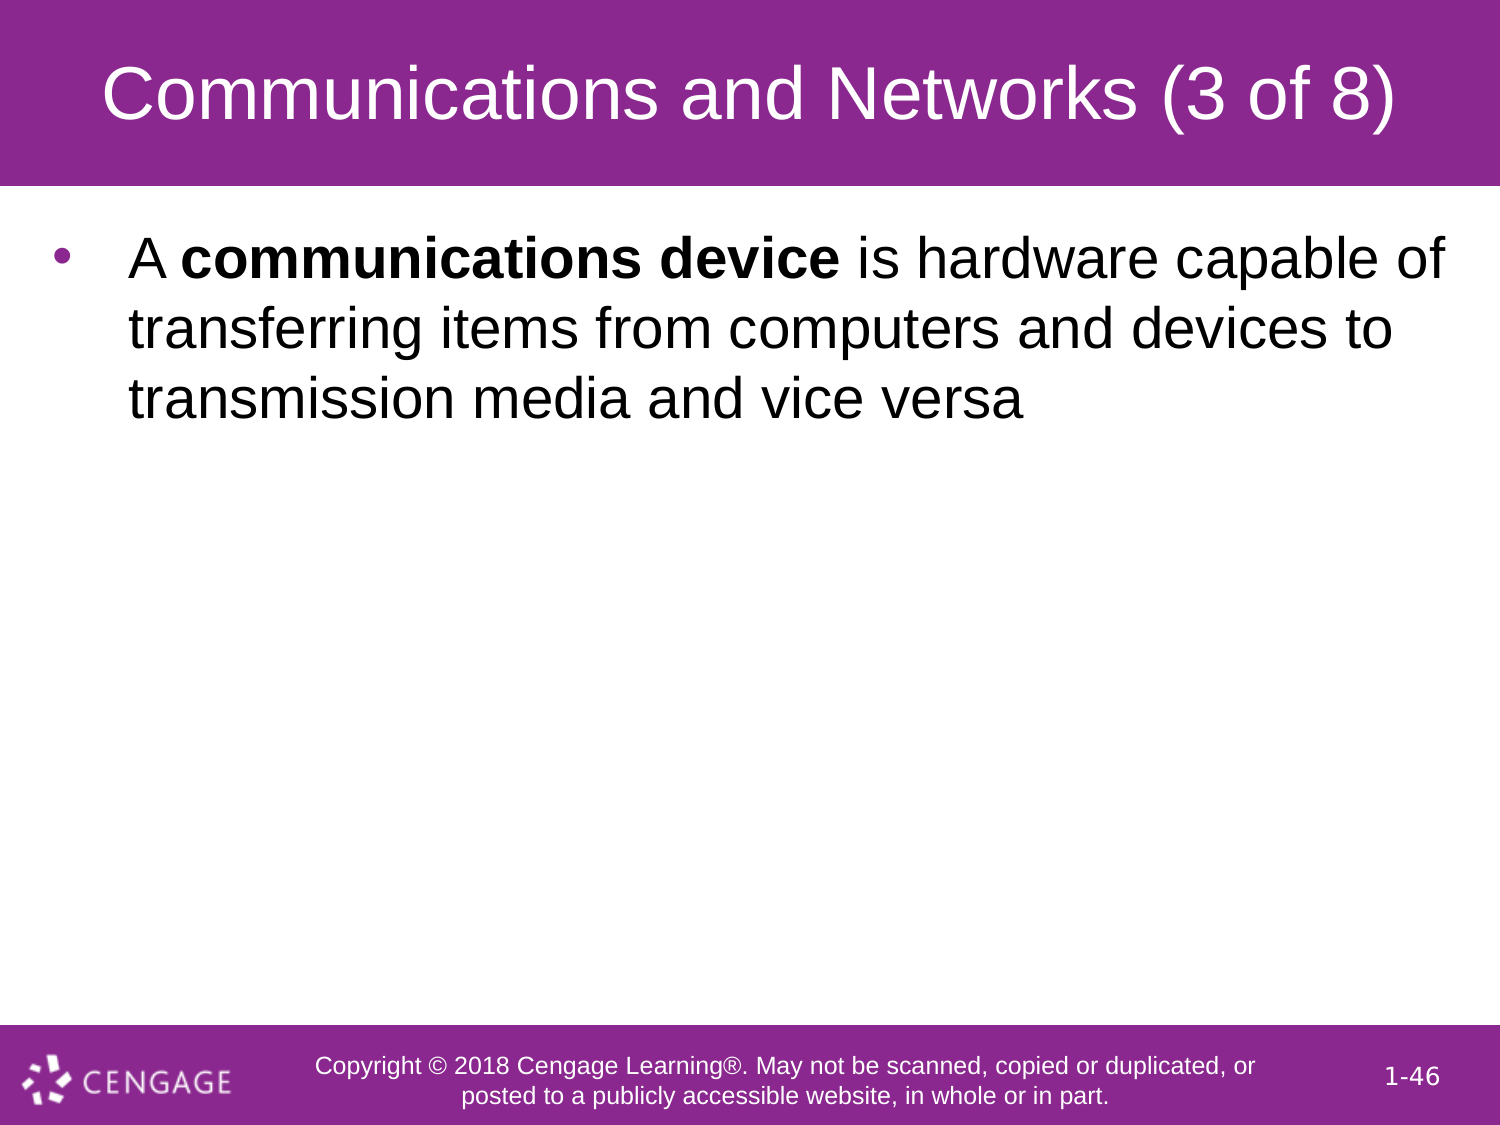

# Communications and Networks (3 of 8)
A communications device is hardware capable of transferring items from computers and devices to transmission media and vice versa